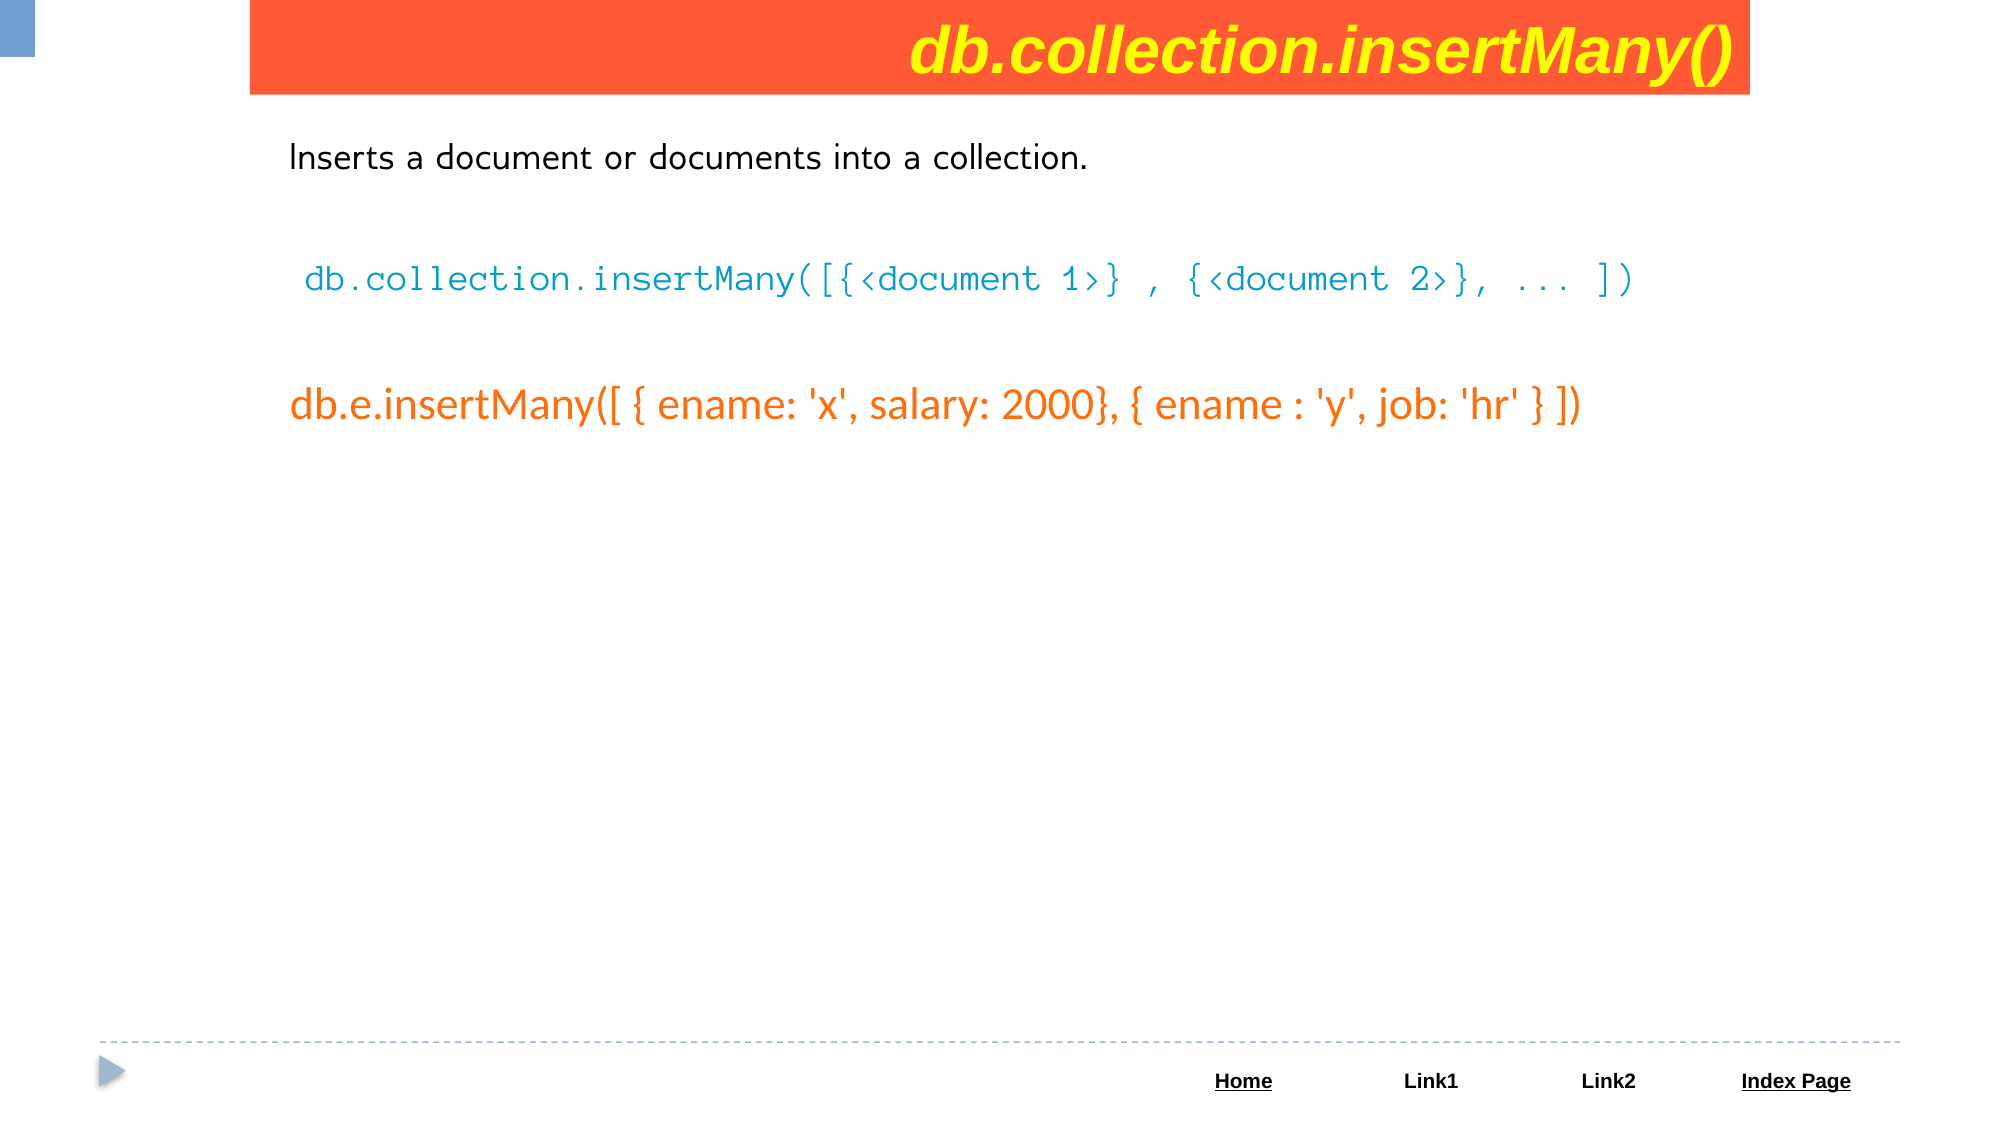

db.collection.insertMany()
Inserts a document or documents into a collection.
db.collection.insertMany([{<document 1>} , {<document 2>}, ... ])
db.e.insertMany([ { ename: 'x', salary: 2000}, { ename : 'y', job: 'hr' } ])